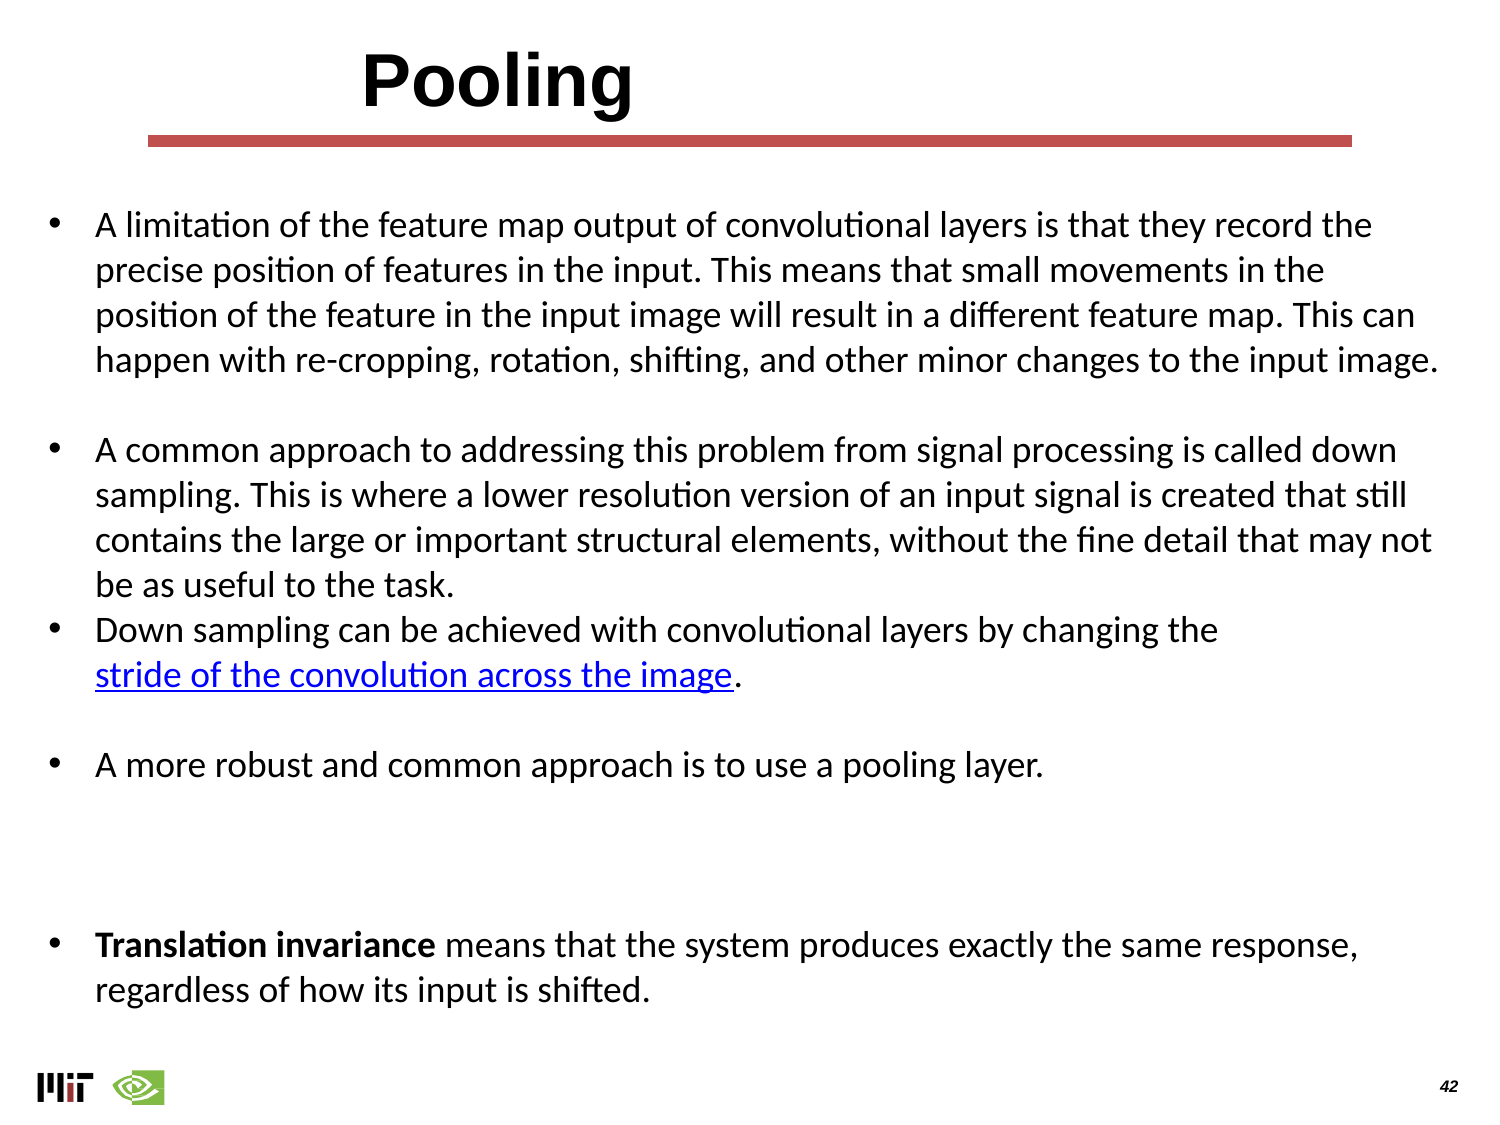

# Pooling
A limitation of the feature map output of convolutional layers is that they record the precise position of features in the input. This means that small movements in the position of the feature in the input image will result in a different feature map. This can happen with re-cropping, rotation, shifting, and other minor changes to the input image.

A common approach to addressing this problem from signal processing is called down sampling. This is where a lower resolution version of an input signal is created that still contains the large or important structural elements, without the fine detail that may not be as useful to the task.
Down sampling can be achieved with convolutional layers by changing the stride of the convolution across the image.

A more robust and common approach is to use a pooling layer.

Translation invariance means that the system produces exactly the same response, regardless of how its input is shifted.

42